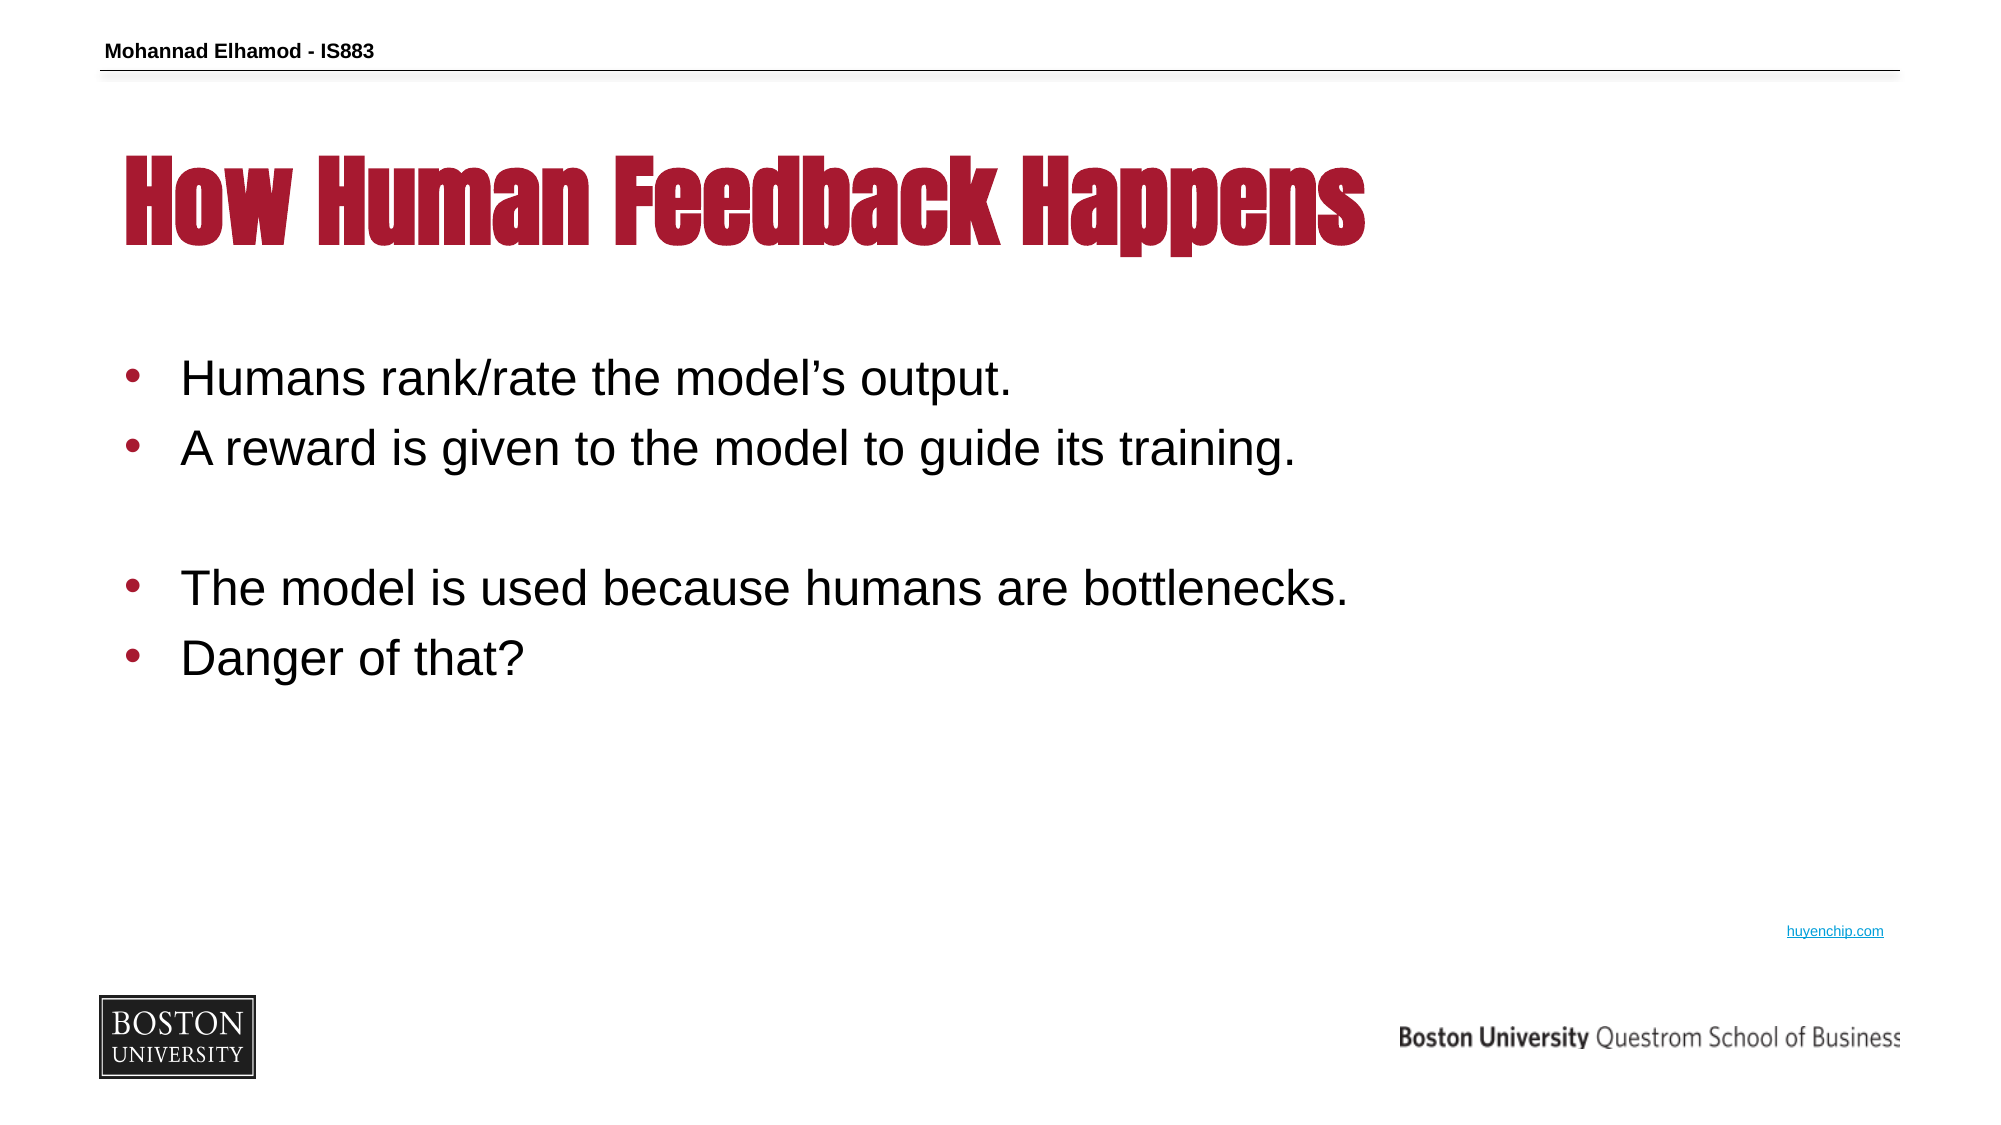

Mohannad Elhamod - IS883
# How Human Feedback Happens
Humans rank/rate the model’s output.
A reward is given to the model to guide its training.

The model is used because humans are bottlenecks.
Danger of that?

huyenchip.com